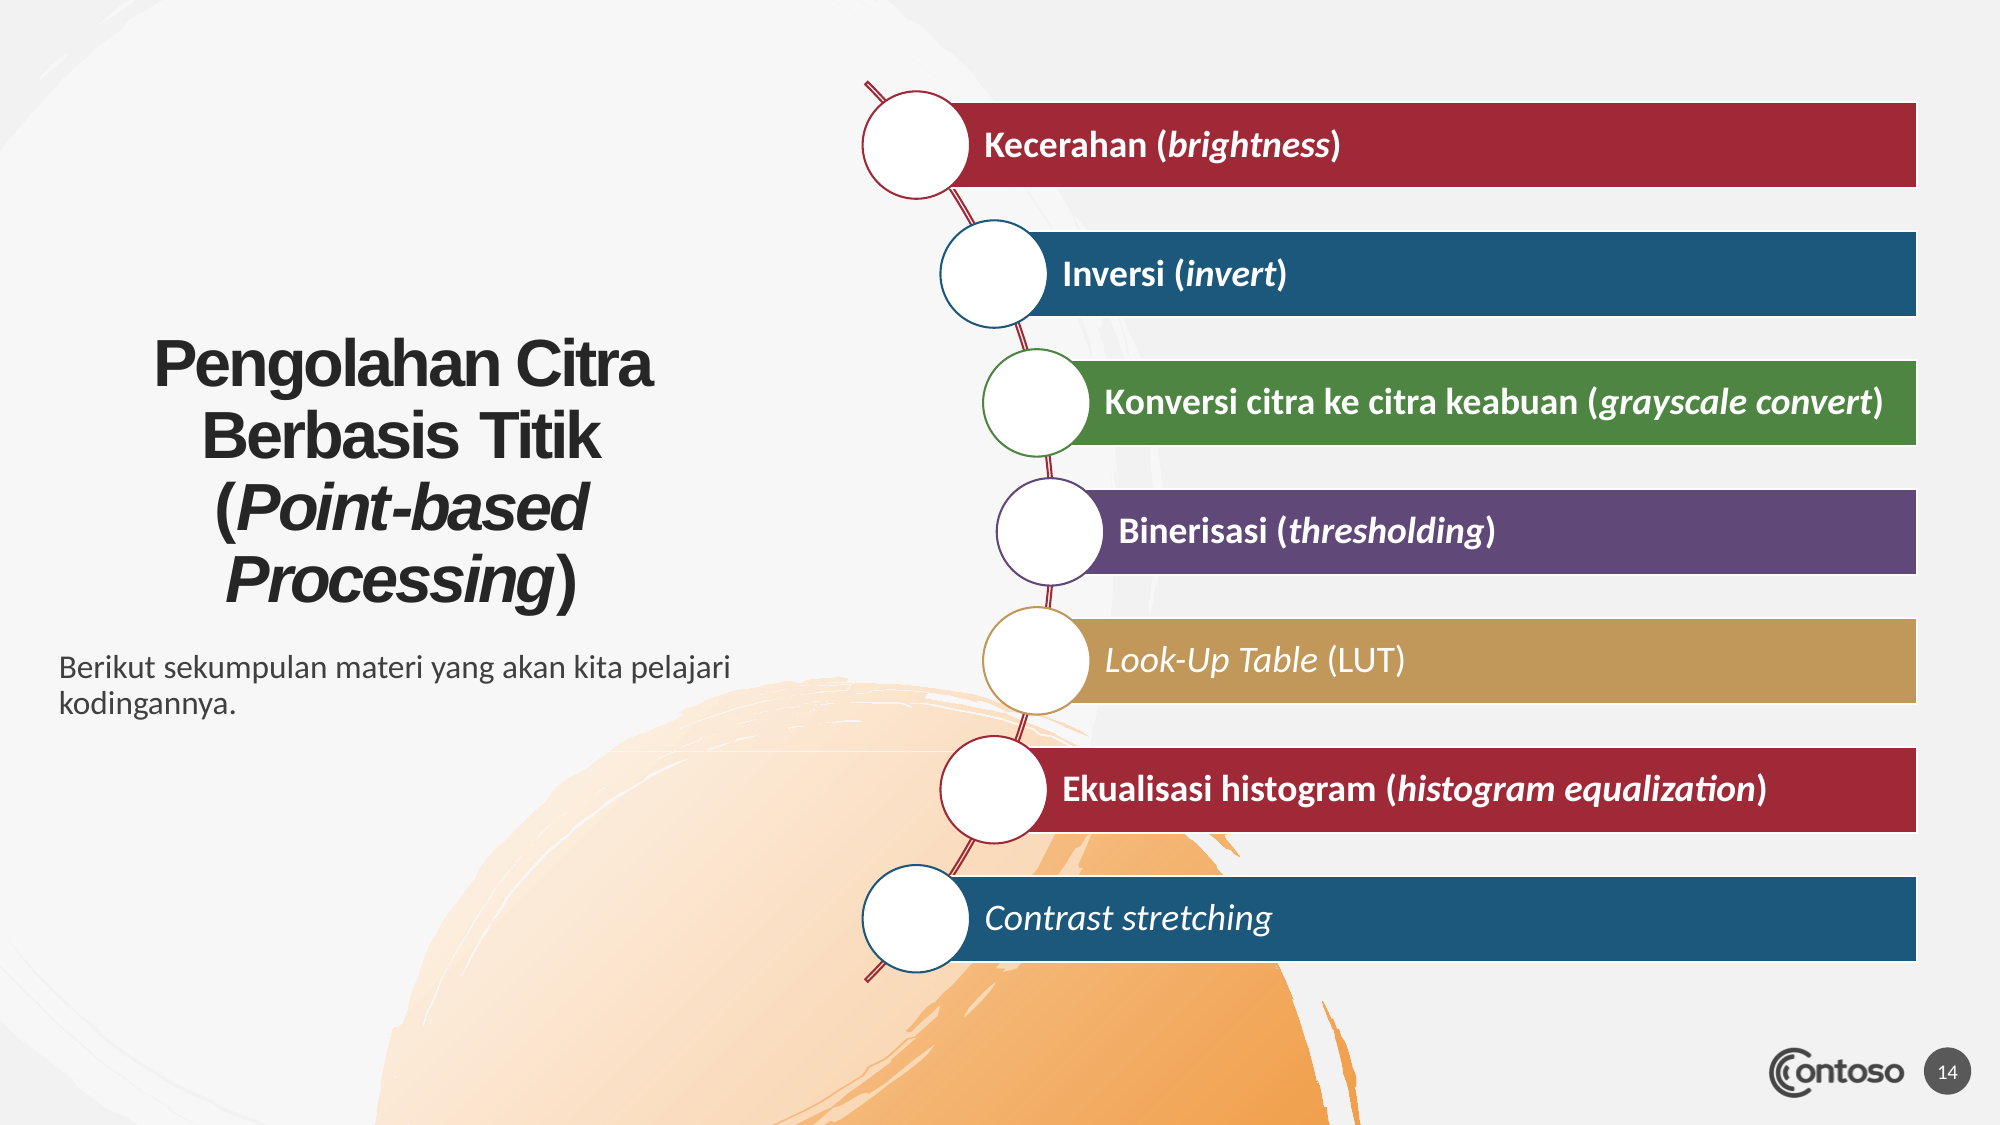

# Pengolahan Citra Berbasis Titik (Point-based Processing)
Kecerahan (brightness)
Inversi (invert)
Konversi citra ke citra keabuan (grayscale convert)
Binerisasi (thresholding)
Look-Up Table (LUT)
Ekualisasi histogram (histogram equalization)
Contrast stretching
Berikut sekumpulan materi yang akan kita pelajari kodingannya.
14